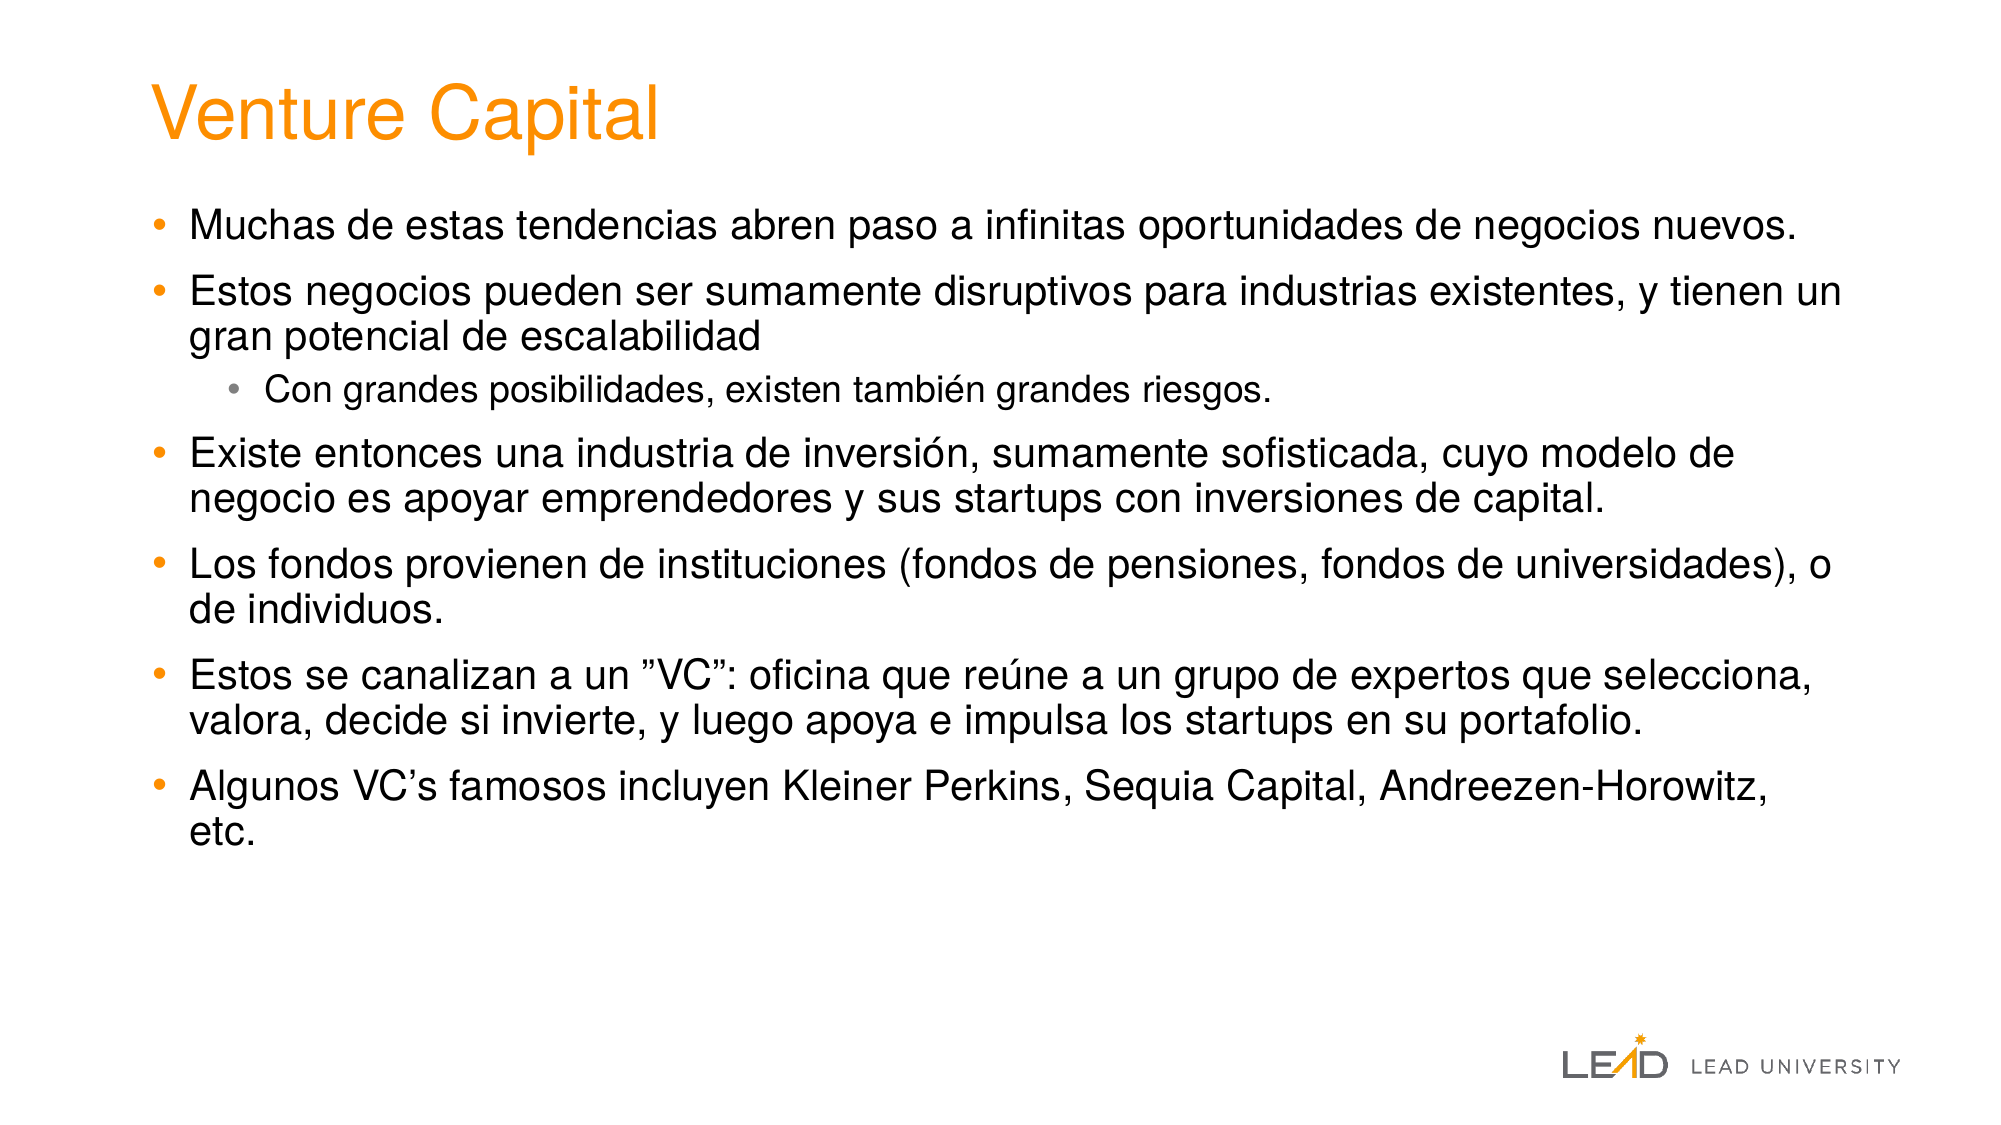

# Venture Capital
Muchas de estas tendencias abren paso a infinitas oportunidades de negocios nuevos.
Estos negocios pueden ser sumamente disruptivos para industrias existentes, y tienen un gran potencial de escalabilidad
Con grandes posibilidades, existen también grandes riesgos.
Existe entonces una industria de inversión, sumamente sofisticada, cuyo modelo de negocio es apoyar emprendedores y sus startups con inversiones de capital.
Los fondos provienen de instituciones (fondos de pensiones, fondos de universidades), o de individuos.
Estos se canalizan a un ”VC”: oficina que reúne a un grupo de expertos que selecciona, valora, decide si invierte, y luego apoya e impulsa los startups en su portafolio.
Algunos VC’s famosos incluyen Kleiner Perkins, Sequia Capital, Andreezen-Horowitz, etc.